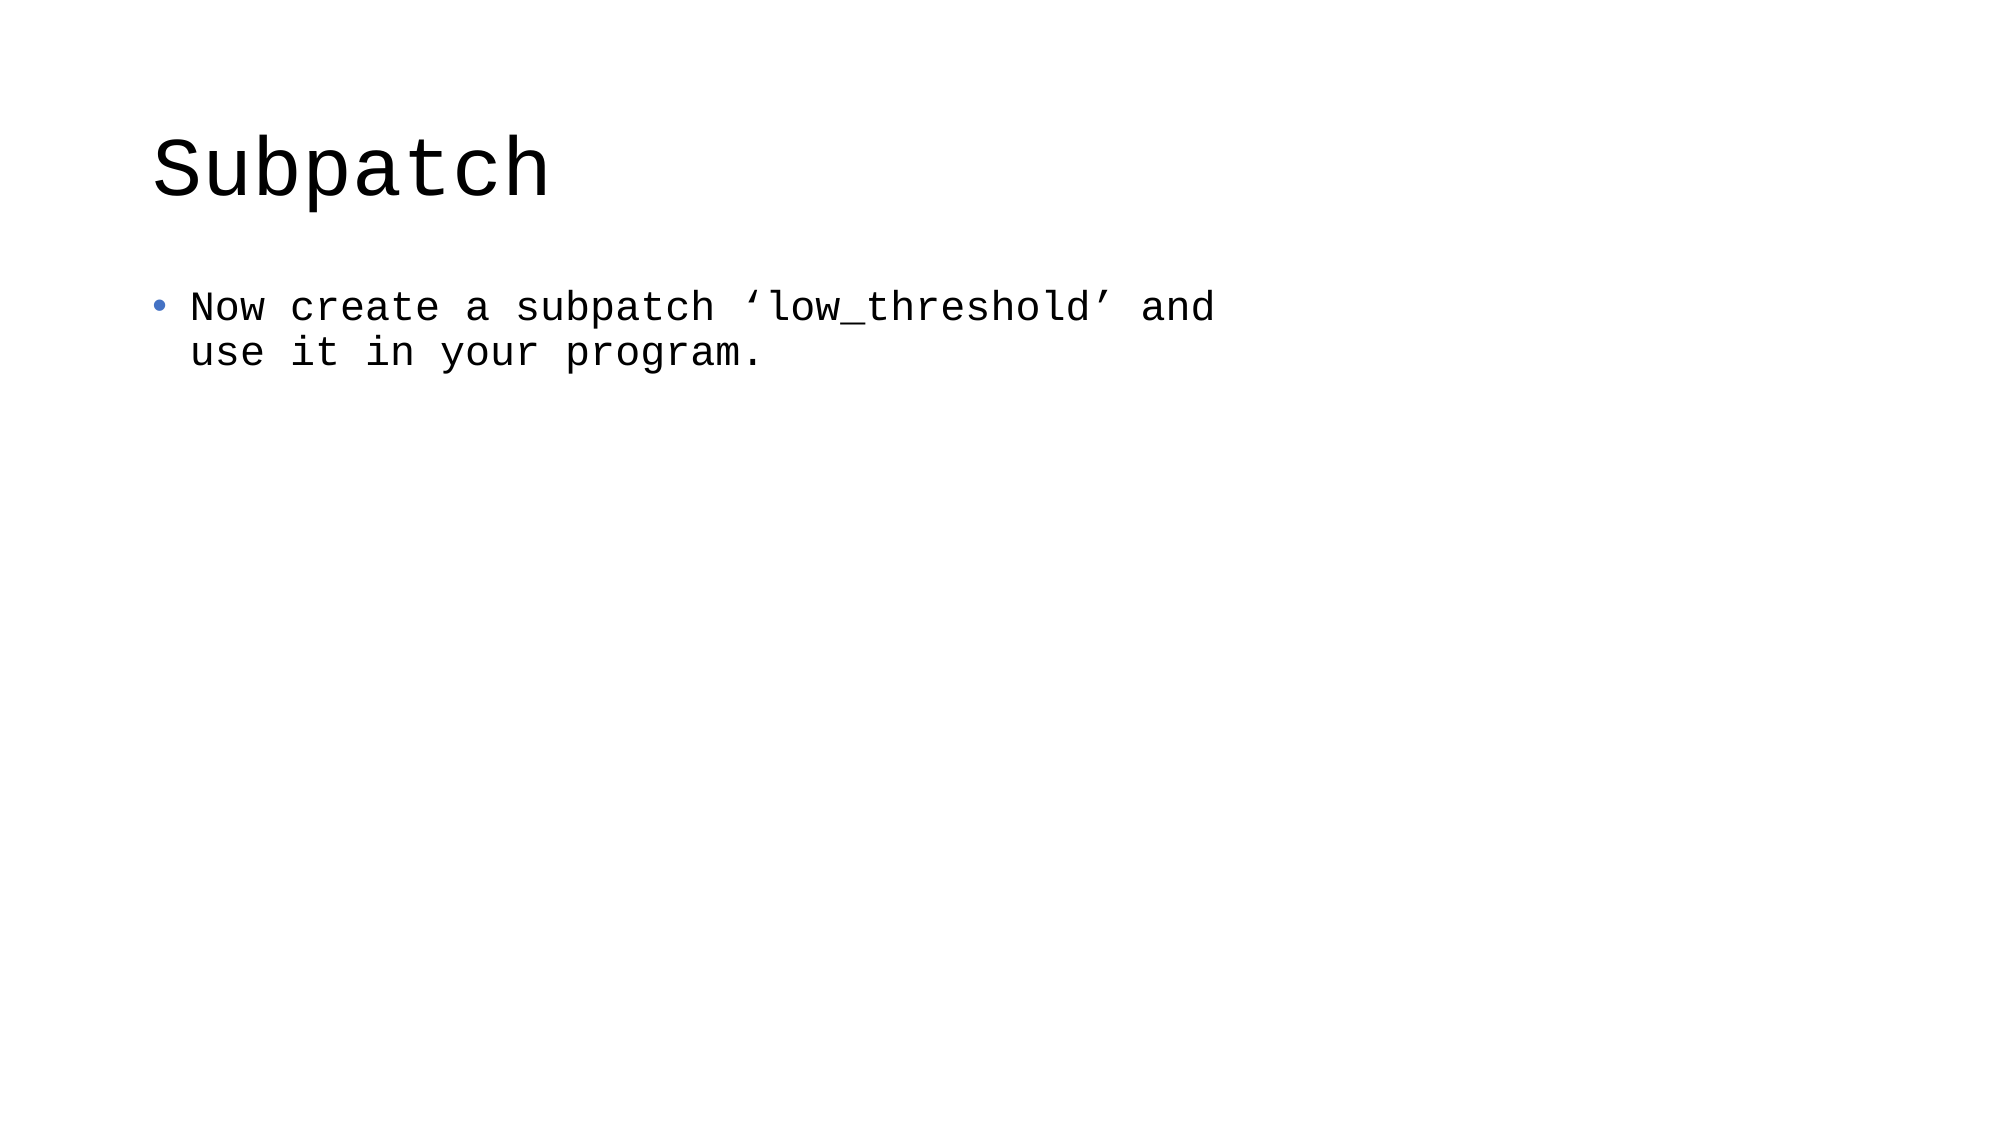

# Subpatch
Now create a subpatch ‘low_threshold’ and use it in your program.